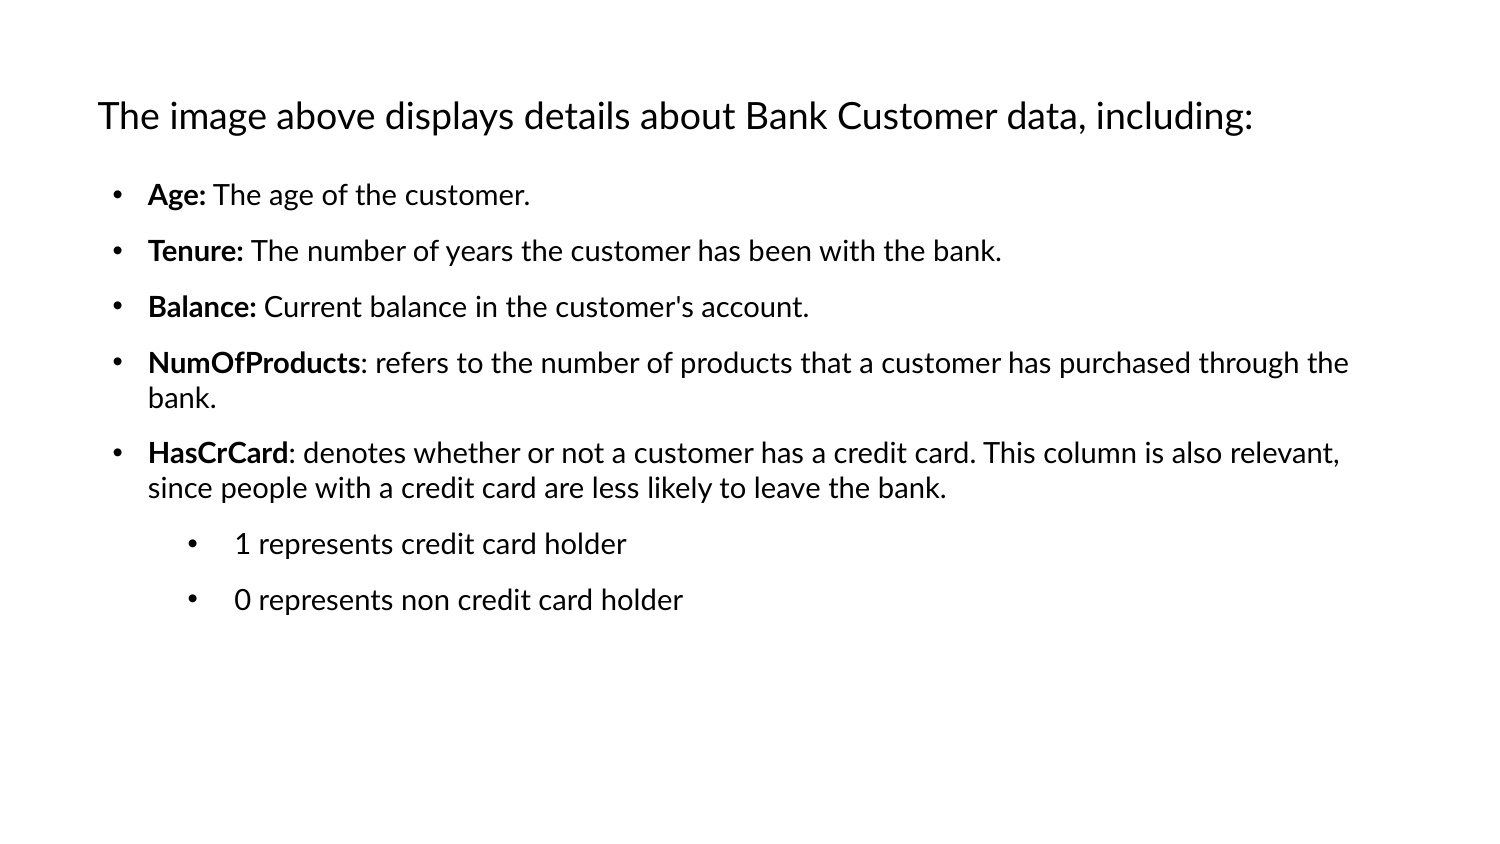

The image above displays details about Bank Customer data, including:
Age: The age of the customer.
Tenure: The number of years the customer has been with the bank.
Balance: Current balance in the customer's account.
NumOfProducts: refers to the number of products that a customer has purchased through the bank.
HasCrCard: denotes whether or not a customer has a credit card. This column is also relevant, since people with a credit card are less likely to leave the bank.
1 represents credit card holder
0 represents non credit card holder